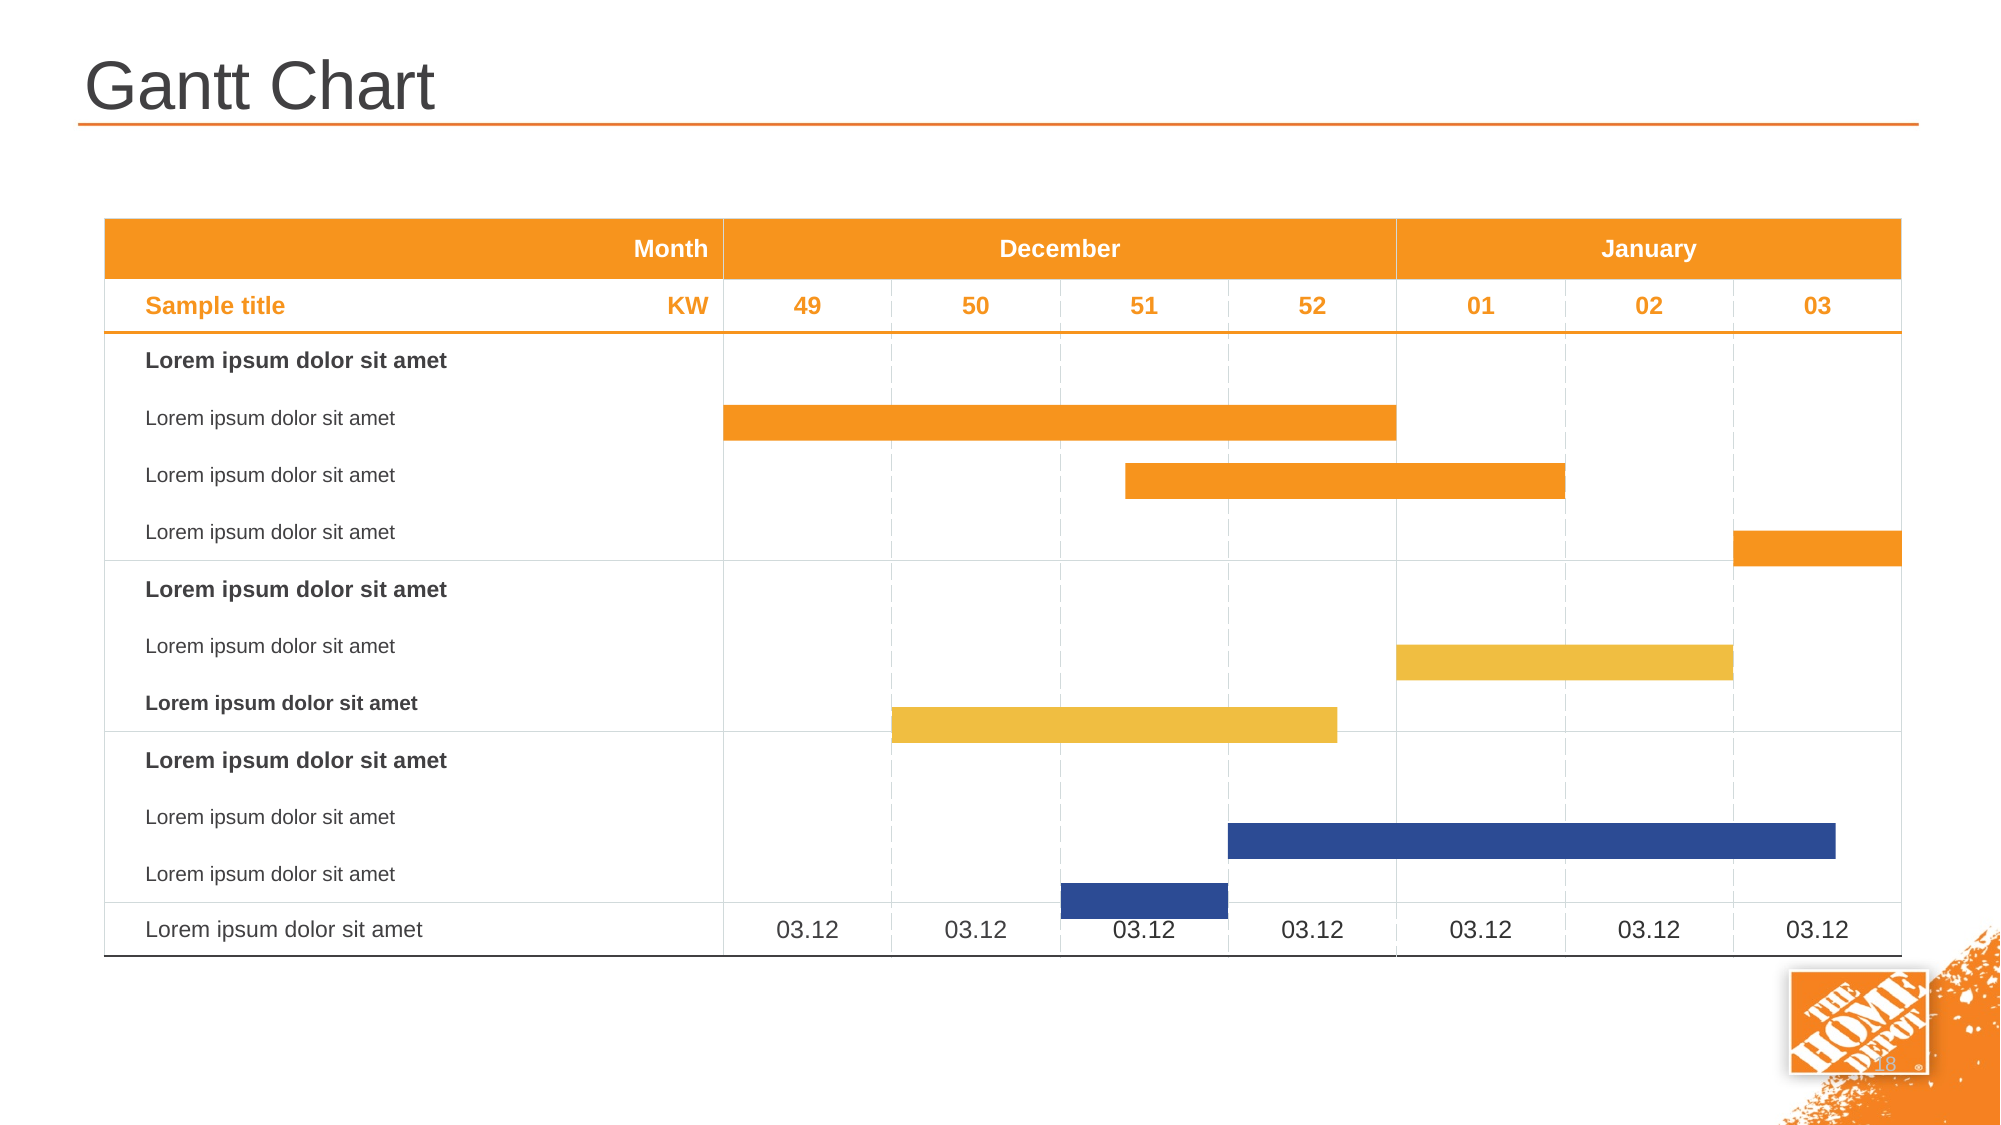

# Gantt Chart

| Month |  | December |  |  |  | January |  |  |
| --- | --- | --- | --- | --- | --- | --- | --- | --- |
| Sample title | KW | 49 | 50 | 51 | 52 | 01 | 02 | 03 |
| Lorem ipsum dolor sit amet |  |  |  |  |  |  |  |  |
| Lorem ipsum dolor sit amet |  |  |  |  |  |  |  |  |
| Lorem ipsum dolor sit amet |  |  |  |  |  |  |  |  |
| Lorem ipsum dolor sit amet |  |  |  |  |  |  |  |  |
| Lorem ipsum dolor sit amet |  |  |  |  |  |  |  |  |
| Lorem ipsum dolor sit amet |  |  |  |  |  |  |  |  |
| Lorem ipsum dolor sit amet |  |  |  |  |  |  |  |  |
| Lorem ipsum dolor sit amet |  |  |  |  |  |  |  |  |
| Lorem ipsum dolor sit amet |  |  |  |  |  |  |  |  |
| Lorem ipsum dolor sit amet |  |  |  |  |  |  |  |  |
| Lorem ipsum dolor sit amet |  | 03.12 | 03.12 | 03.12 | 03.12 | 03.12 | 03.12 | 03.12 |

18